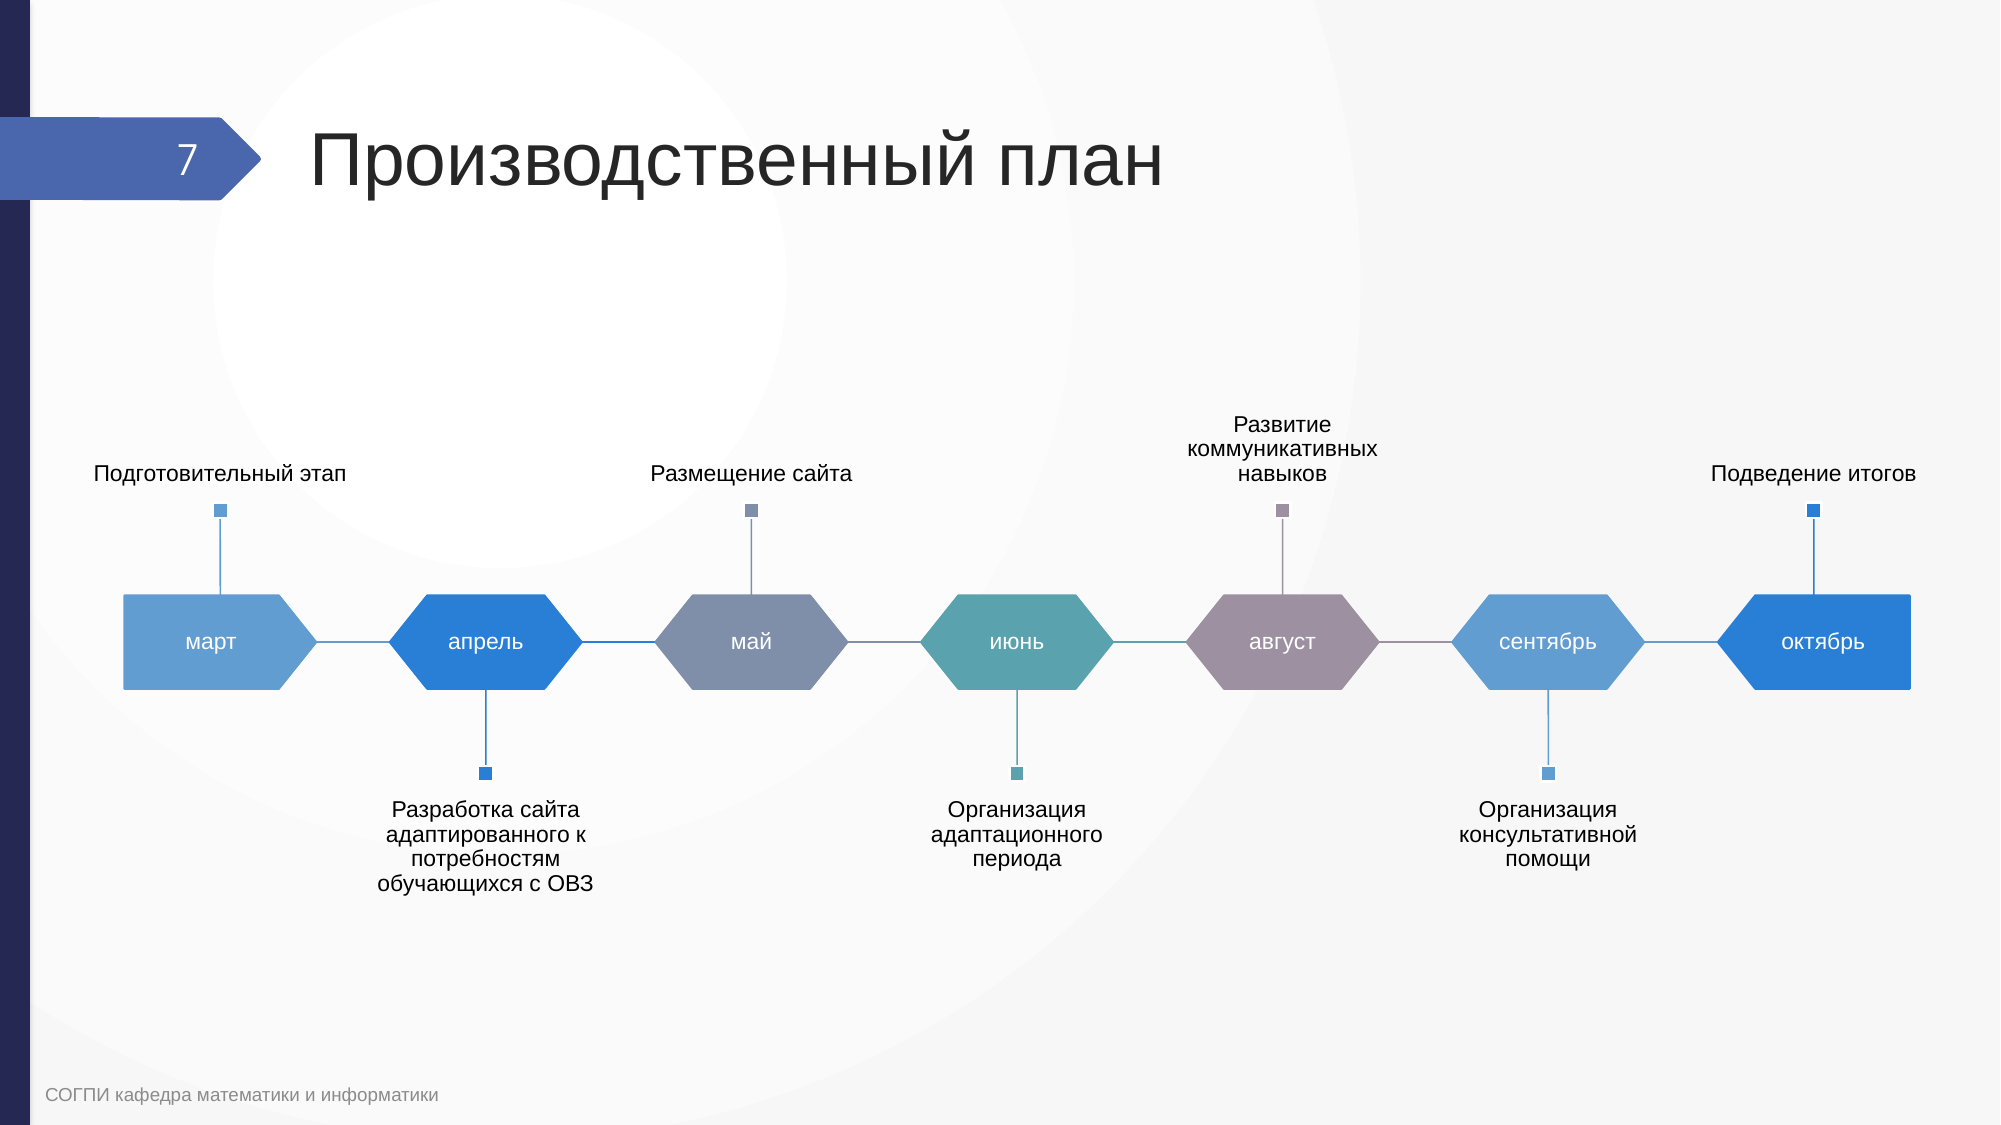

# Производственный план

7
март
Подготовительный этап
апрель
Разработка сайта адаптированного к потребностям обучающихся с ОВЗ
май
Размещение сайта
июнь
Организация адаптационного периода
август
Развитие коммуникативных навыков
сентябрь
Организация консультативной помощи
октябрь
Подведение итогов
СОГПИ кафедра математики и информатики